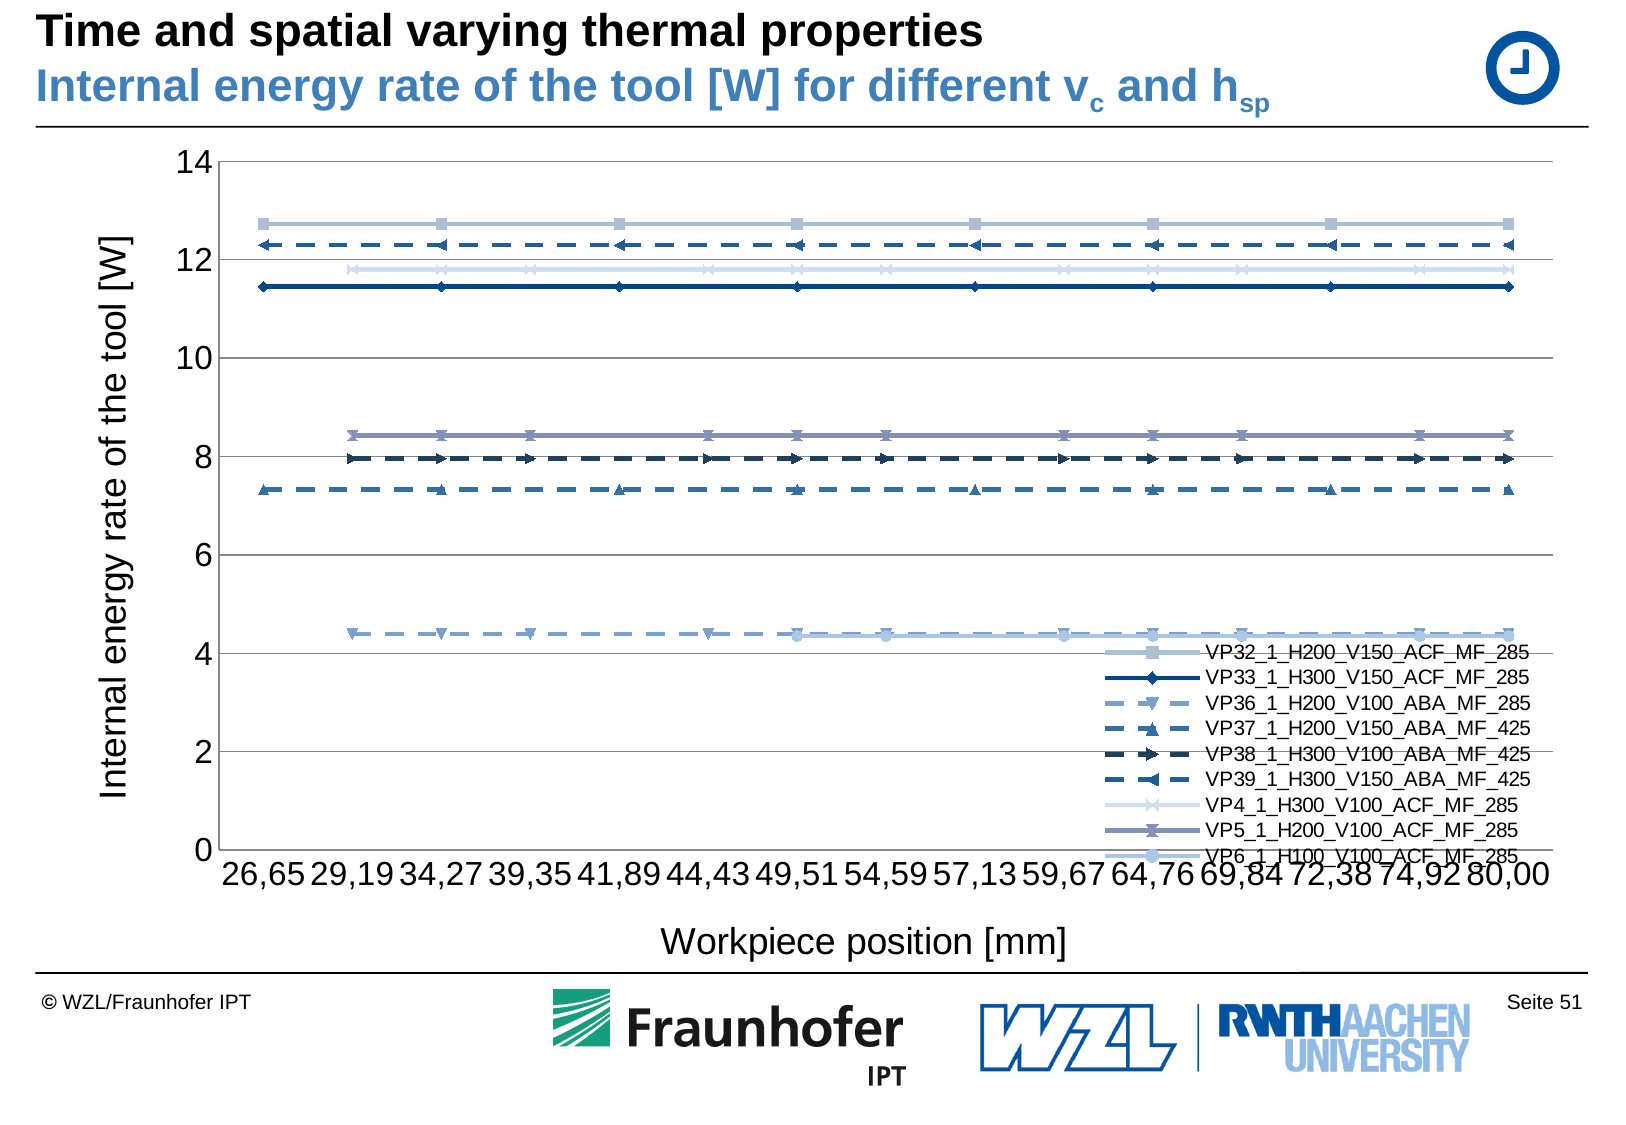

# Time and spatial varying thermal properties Internal energy rate of the tool [W] for different vc and hsp

### Chart

| Category | VP32_1_H200_V150_ACF_MF_285 | VP33_1_H300_V150_ACF_MF_285 | VP36_1_H200_V100_ABA_MF_285 | VP37_1_H200_V150_ABA_MF_425 | VP38_1_H300_V100_ABA_MF_425 | VP39_1_H300_V150_ABA_MF_425 | VP4_1_H300_V100_ACF_MF_285 | VP5_1_H200_V100_ACF_MF_285 | VP6_1_H100_V100_ACF_MF_285 |
|---|---|---|---|---|---|---|---|---|---|
| 26,65 | 12.7277 | 11.4532 | None | 7.3294 | None | 12.297 | None | None | None |
| 29,19 | None | None | 4.3945 | None | 7.9584 | None | 11.8029 | 8.4246 | None |
| 34,27 | 12.7277 | 11.4532 | 4.3945 | 7.3294 | 7.9584 | 12.297 | 11.8029 | 8.4246 | None |
| 39,35 | None | None | 4.3945 | None | 7.9584 | None | 11.8029 | 8.4246 | None |
| 41,89 | 12.7277 | 11.4532 | None | 7.3294 | None | 12.297 | None | None | None |
| 44,43 | None | None | 4.3945 | None | 7.9584 | None | 11.8029 | 8.4246 | None |
| 49,51 | 12.7277 | 11.4532 | 4.3945 | 7.3294 | 7.9584 | 12.297 | 11.8029 | 8.4246 | 4.3497 |
| 54,59 | None | None | 4.3945 | None | 7.9584 | None | 11.8029 | 8.4246 | 4.3497 |
| 57,13 | 12.7277 | 11.4532 | None | 7.3294 | None | 12.297 | None | None | None |
| 59,67 | None | None | 4.3945 | None | 7.9584 | None | 11.8029 | 8.4246 | 4.3497 |
| 64,76 | 12.7277 | 11.4532 | 4.3945 | 7.3294 | 7.9584 | 12.297 | 11.8029 | 8.4246 | 4.3497 |
| 69,84 | None | None | 4.3945 | None | 7.9584 | None | 11.8029 | 8.4246 | 4.3497 |
| 72,38 | 12.7277 | 11.4532 | None | 7.3294 | None | 12.297 | None | None | None |
| 74,92 | None | None | 4.3945 | None | 7.9584 | None | 11.8029 | 8.4246 | 4.3497 |
| 80,00 | 12.7277 | 11.4532 | 4.3945 | 7.3294 | 7.9584 | 12.297 | 11.8029 | 8.4246 | 4.3497 |